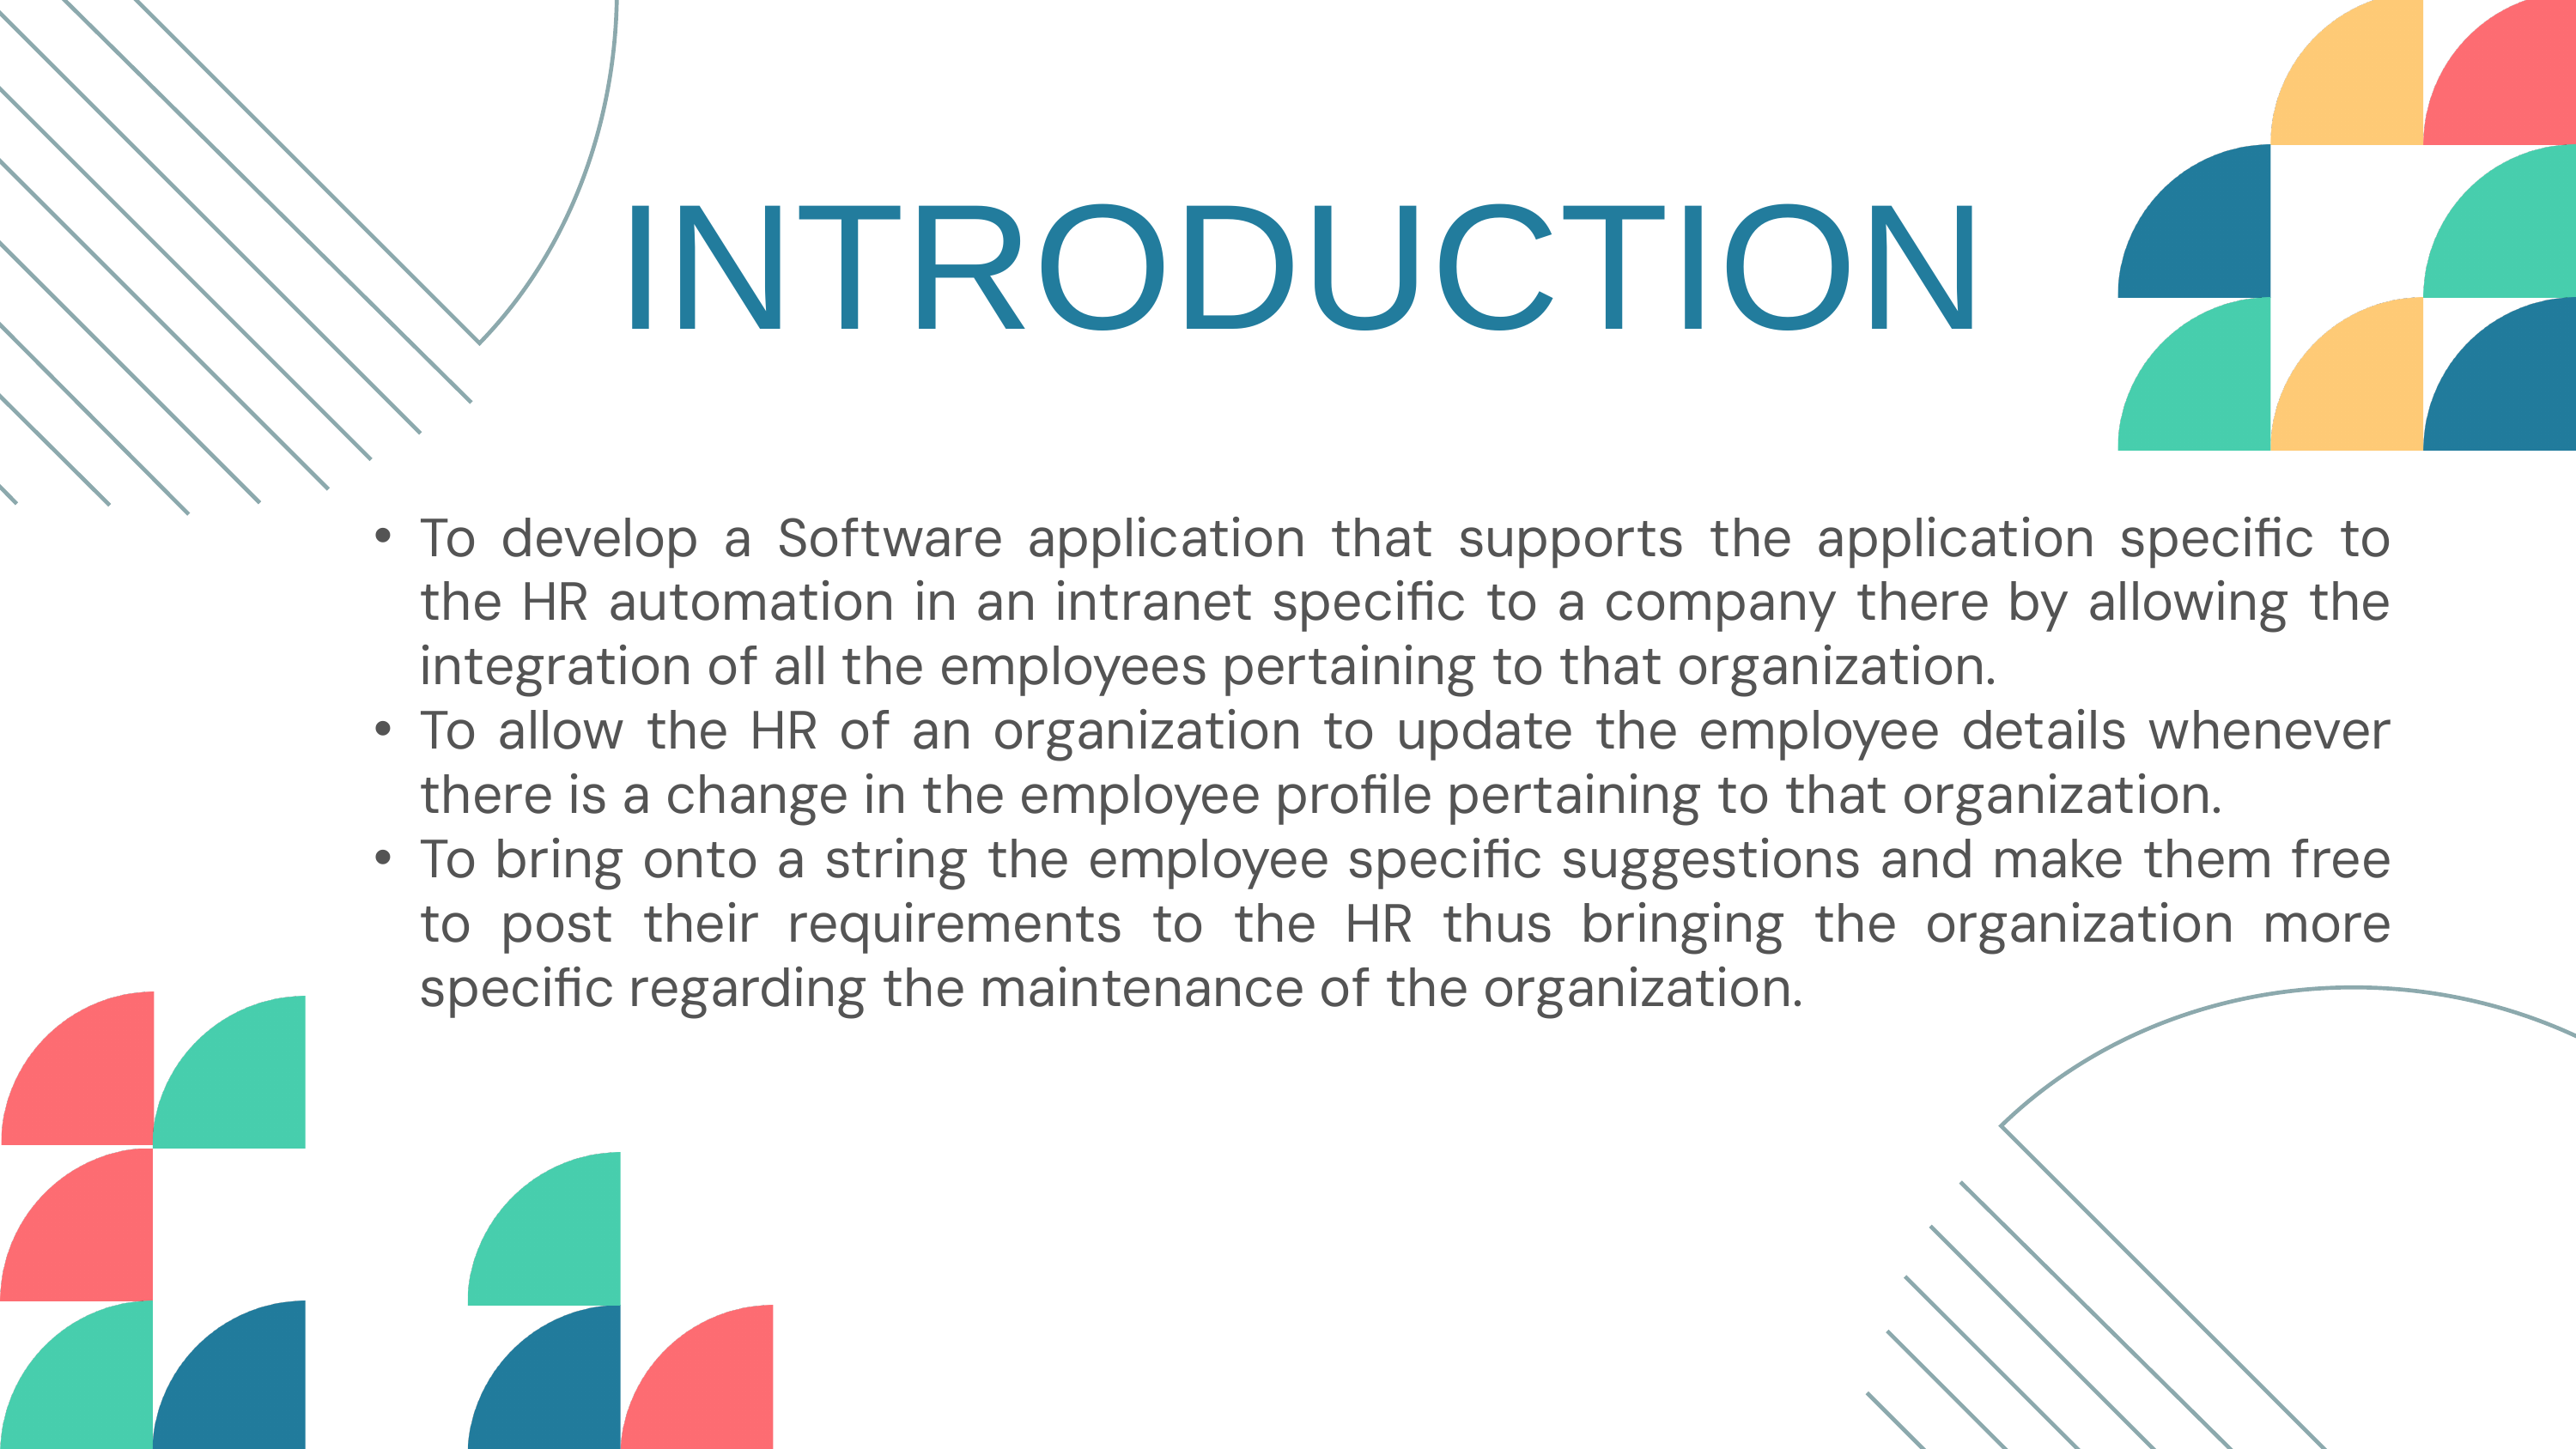

INTRODUCTION

To develop a Software application that supports the application specific to the HR automation in an intranet specific to a company there by allowing the integration of all the employees pertaining to that organization.
To allow the HR of an organization to update the employee details whenever there is a change in the employee profile pertaining to that organization.
To bring onto a string the employee specific suggestions and make them free to post their requirements to the HR thus bringing the organization more specific regarding the maintenance of the organization.